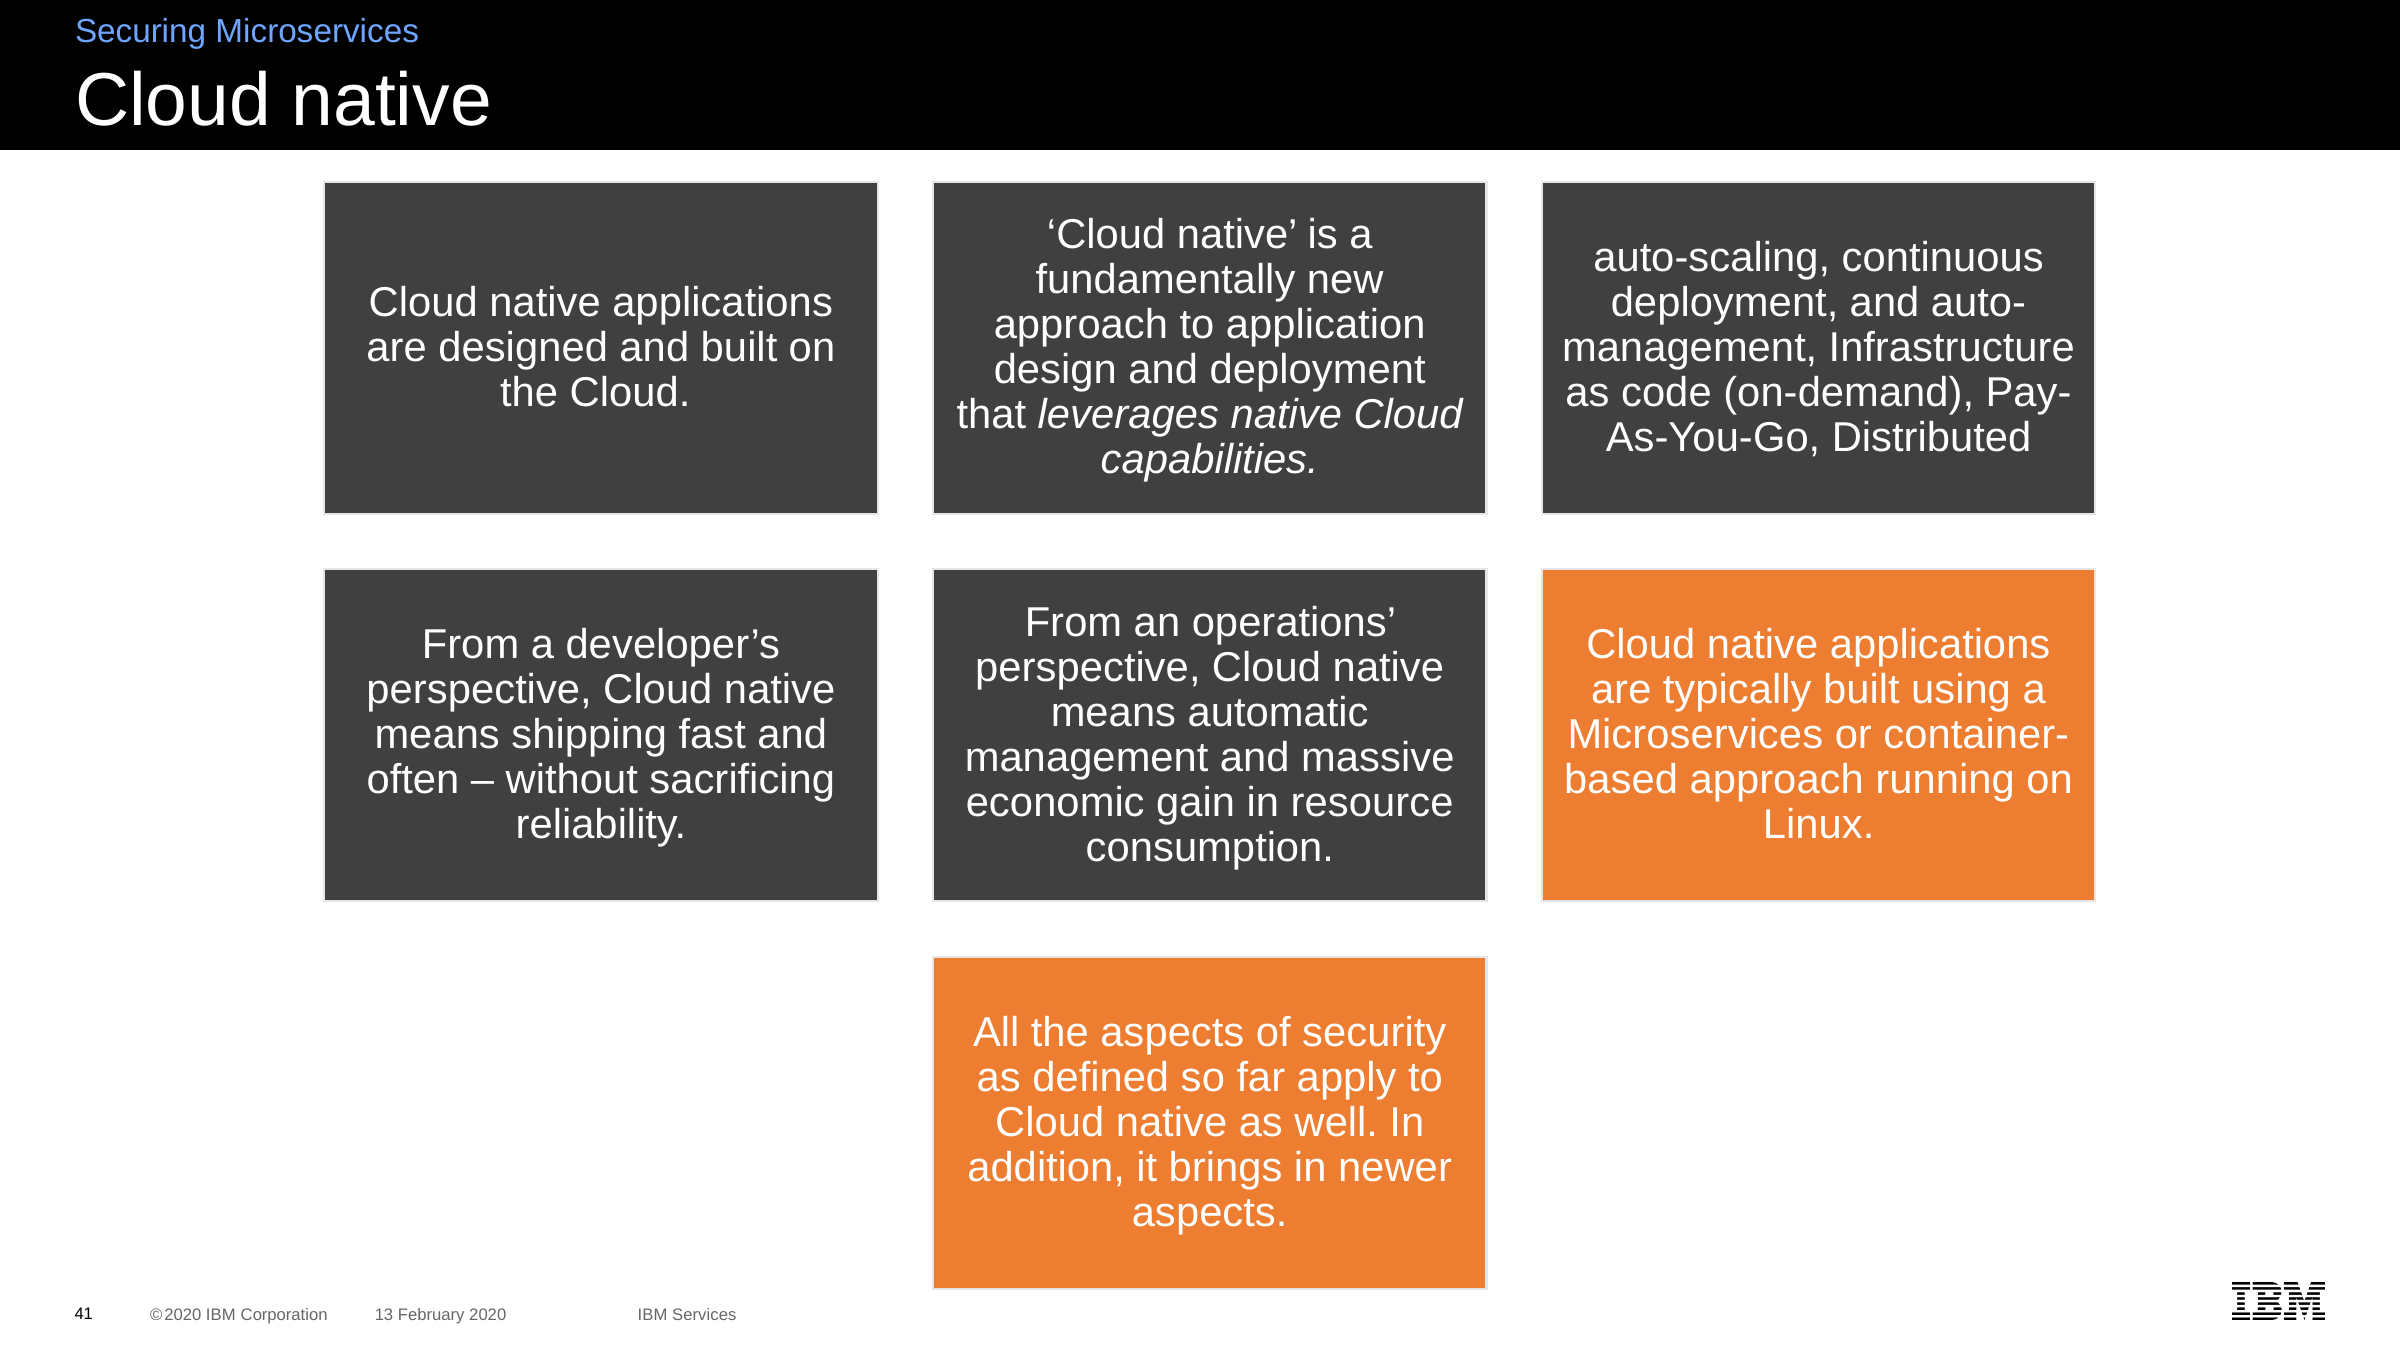

Securing Microservices

# Cloud native
Cloud native applications are designed and built on the Cloud.
‘Cloud native’ is a fundamentally new approach to application design and deployment that leverages native Cloud capabilities.
auto-scaling, continuous deployment, and auto-management, Infrastructure as code (on-demand), Pay-As-You-Go, Distributed
From a developer’s perspective, Cloud native means shipping fast and often – without sacrificing reliability.
From an operations’ perspective, Cloud native means automatic management and massive economic gain in resource consumption.
Cloud native applications are typically built using a Microservices or container-based approach running on Linux.
All the aspects of security as defined so far apply to Cloud native as well. In addition, it brings in newer aspects.